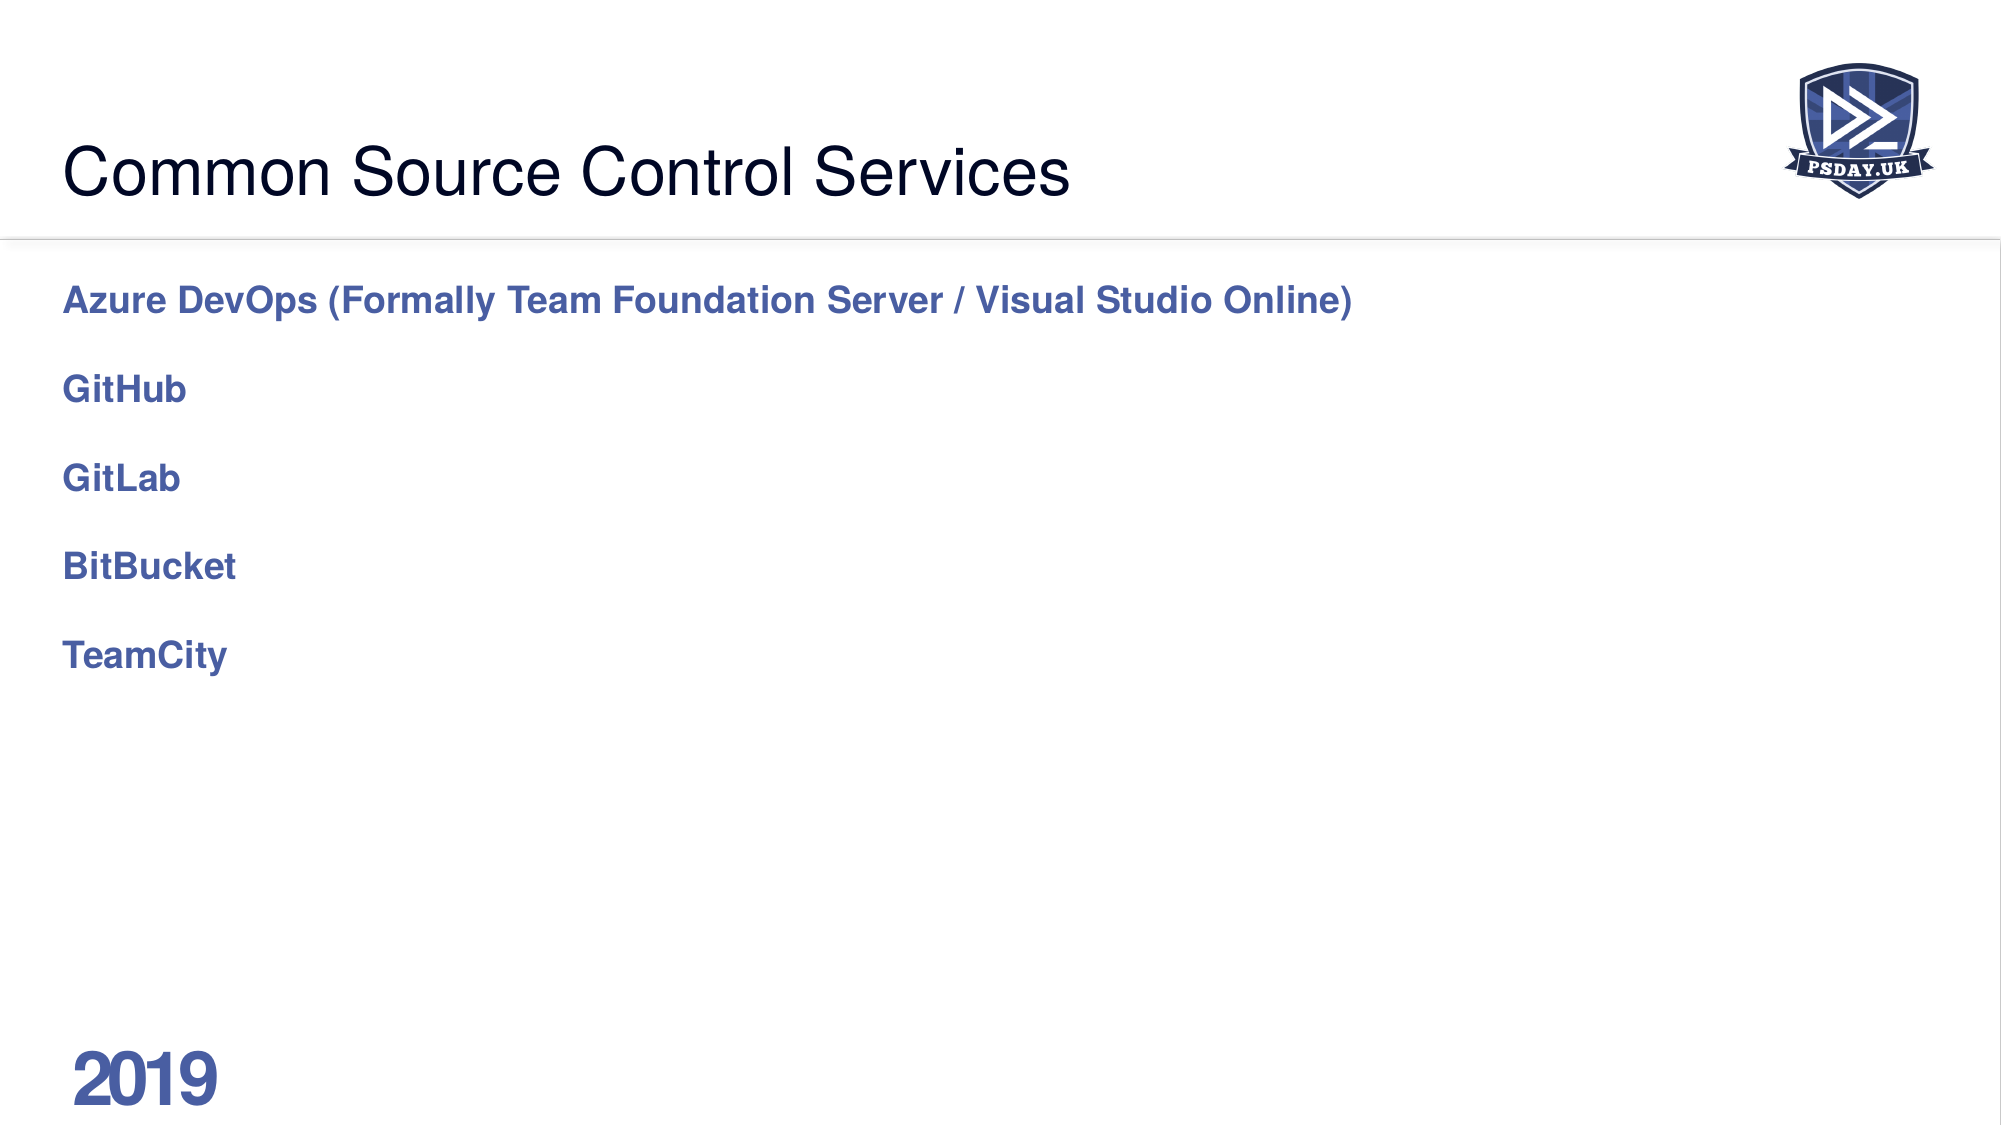

# Common Source Control Services
Azure DevOps (Formally Team Foundation Server / Visual Studio Online)
GitHub
GitLab
BitBucket
TeamCity